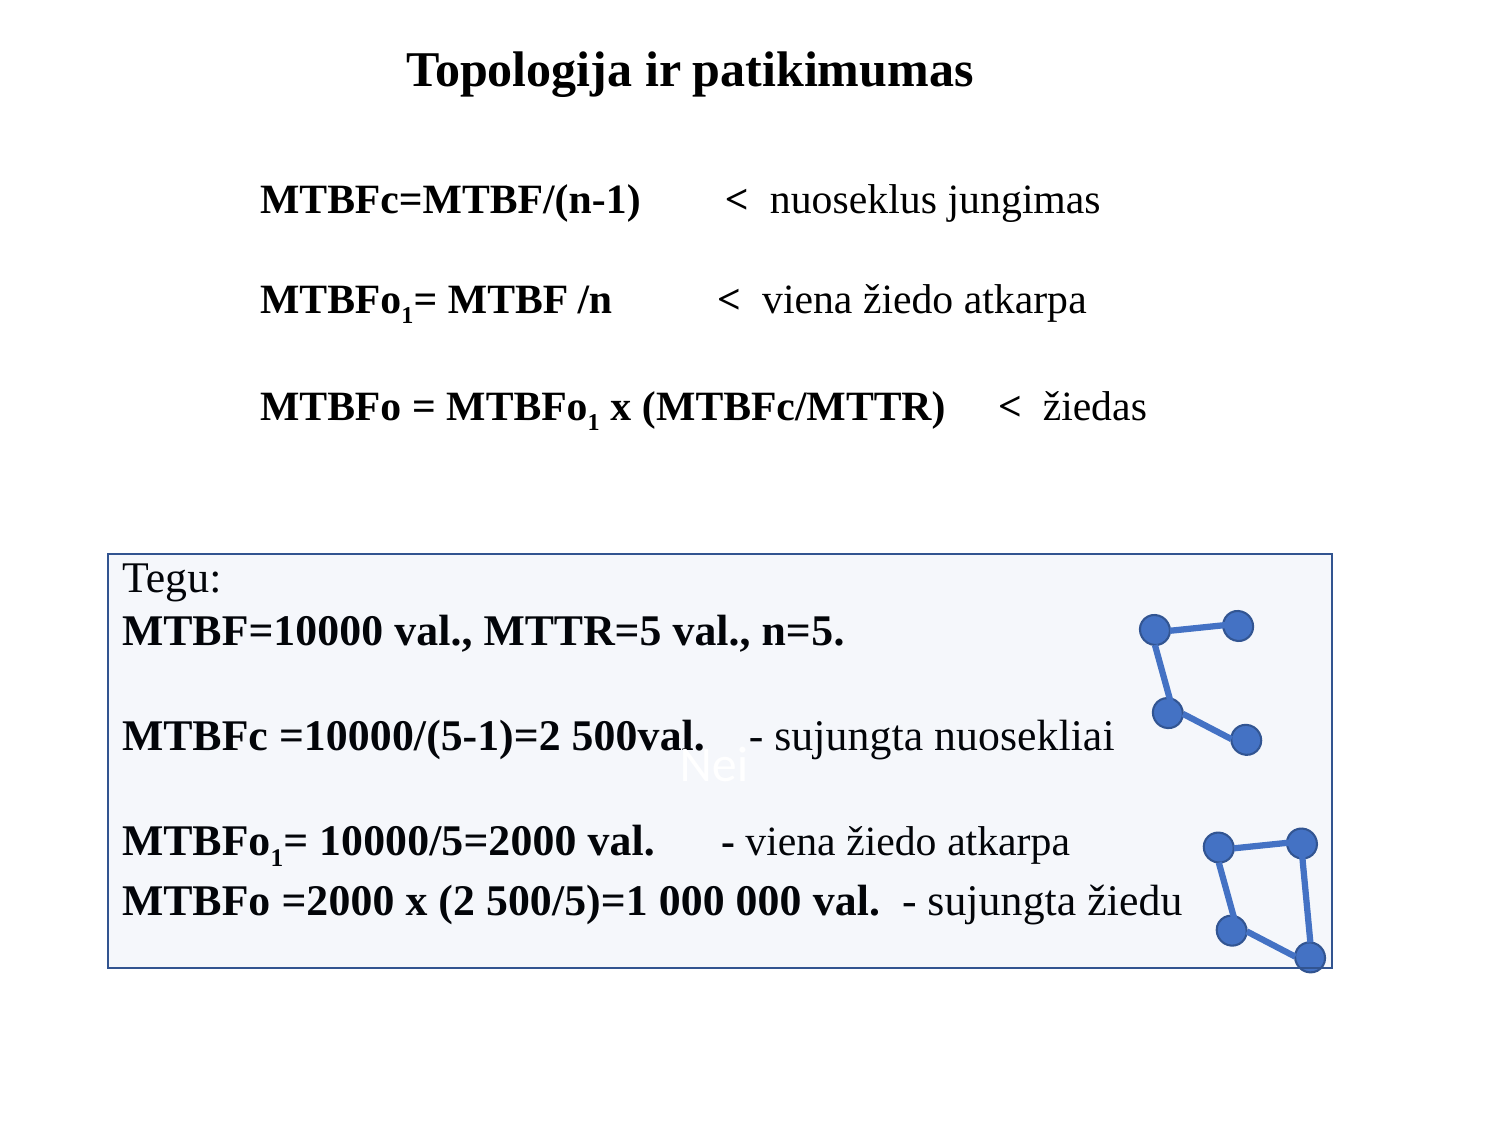

Topologija ir patikimumas
	MTBFc=MTBF/(n-1)        <  nuoseklus jungimas

	MTBFo1= MTBF /n          <  viena žiedo atkarpa

	MTBFo = MTBFo1 x (MTBFc/MTTR)     <  žiedas
Tegu:
MTBF=10000 val., MTTR=5 val., n=5.

MTBFc =10000/(5-1)=2 500val.    - sujungta nuosekliai

MTBFo1= 10000/5=2000 val.      - viena žiedo atkarpa
MTBFo =2000 x (2 500/5)=1 000 000 val.  - sujungta žiedu
Nei